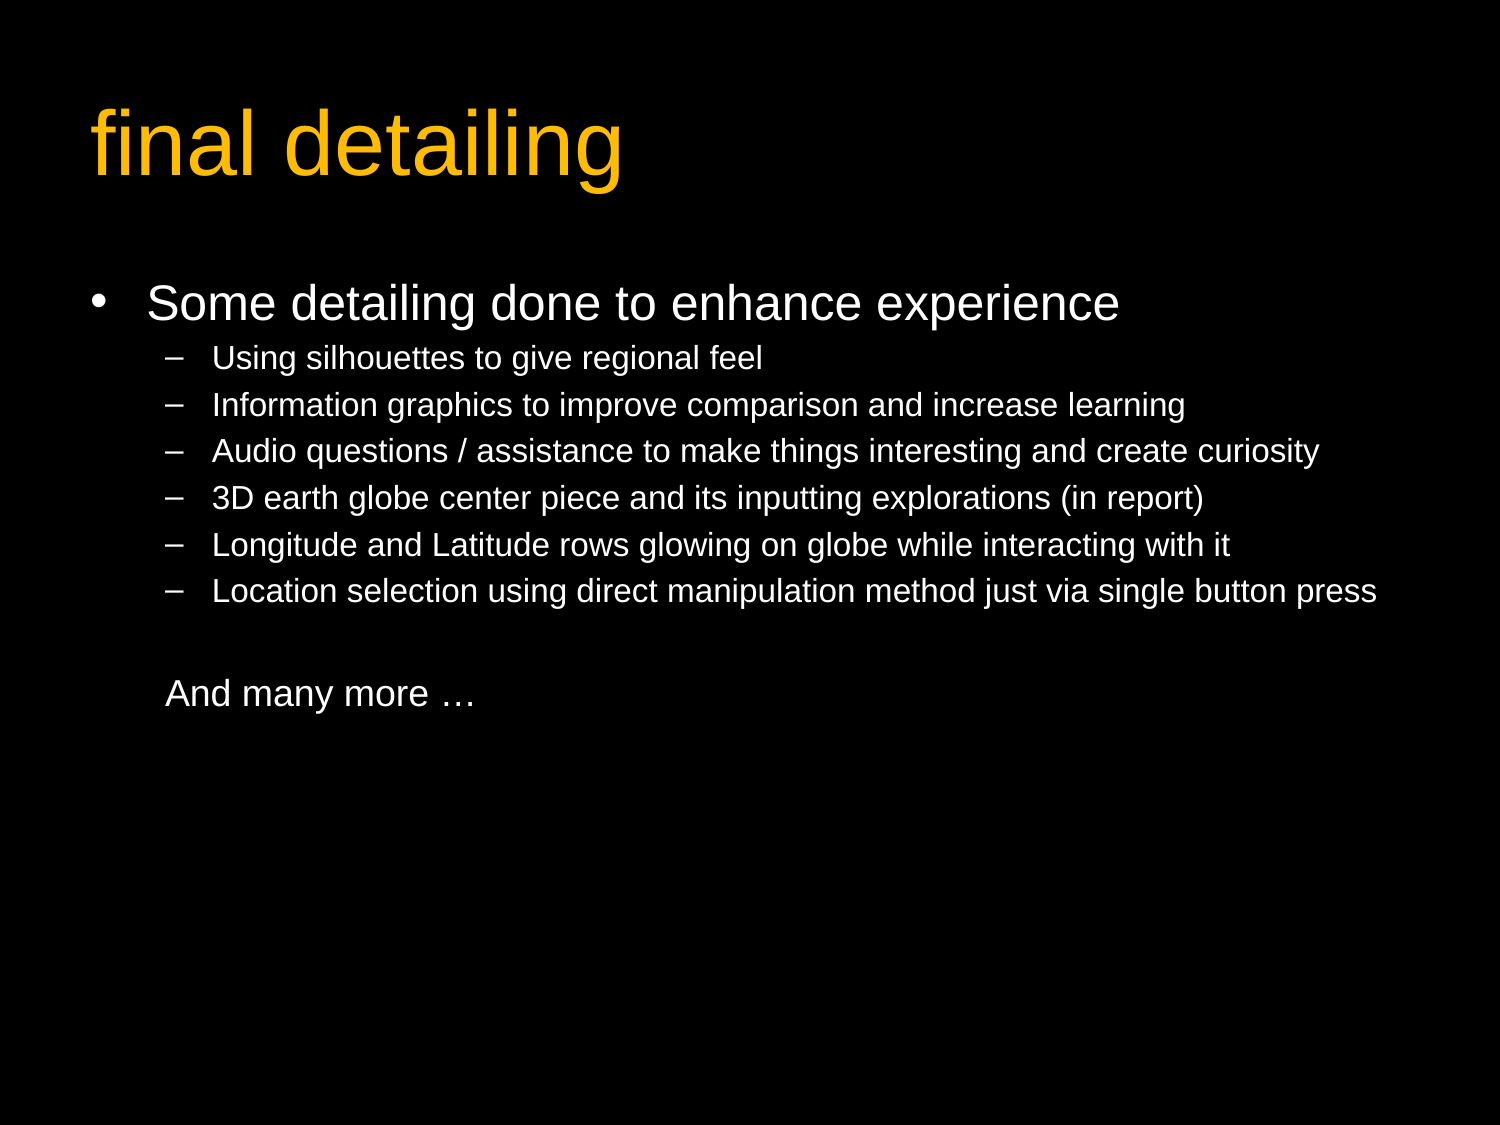

# final detailing
Some detailing done to enhance experience
Using silhouettes to give regional feel
Information graphics to improve comparison and increase learning
Audio questions / assistance to make things interesting and create curiosity
3D earth globe center piece and its inputting explorations (in report)
Longitude and Latitude rows glowing on globe while interacting with it
Location selection using direct manipulation method just via single button press

And many more …